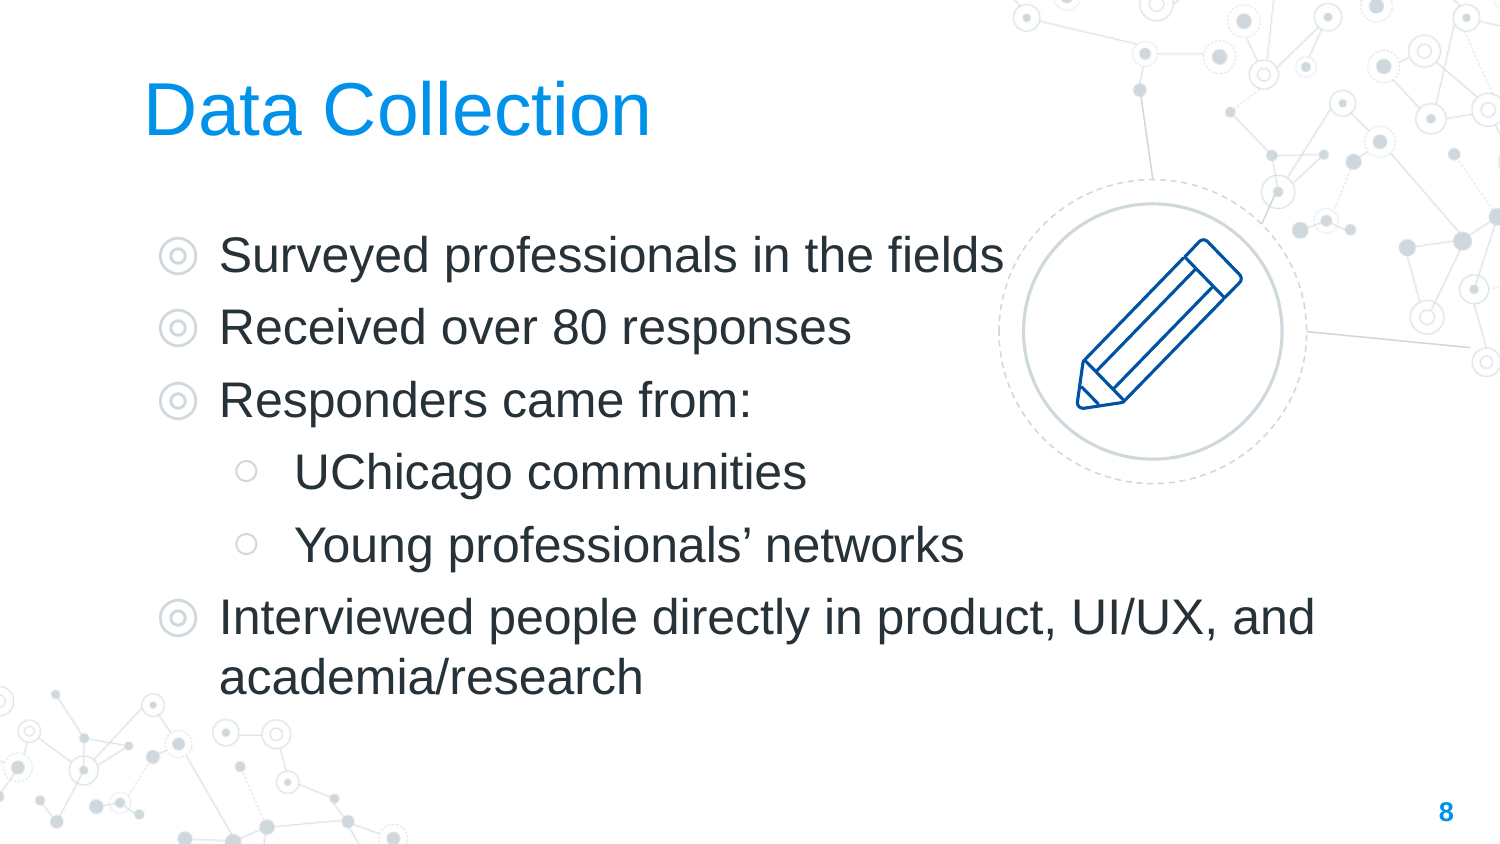

# Data Collection

Surveyed professionals in the fields
Received over 80 responses
Responders came from:
UChicago communities
Young professionals’ networks
Interviewed people directly in product, UI/UX, and academia/research

8